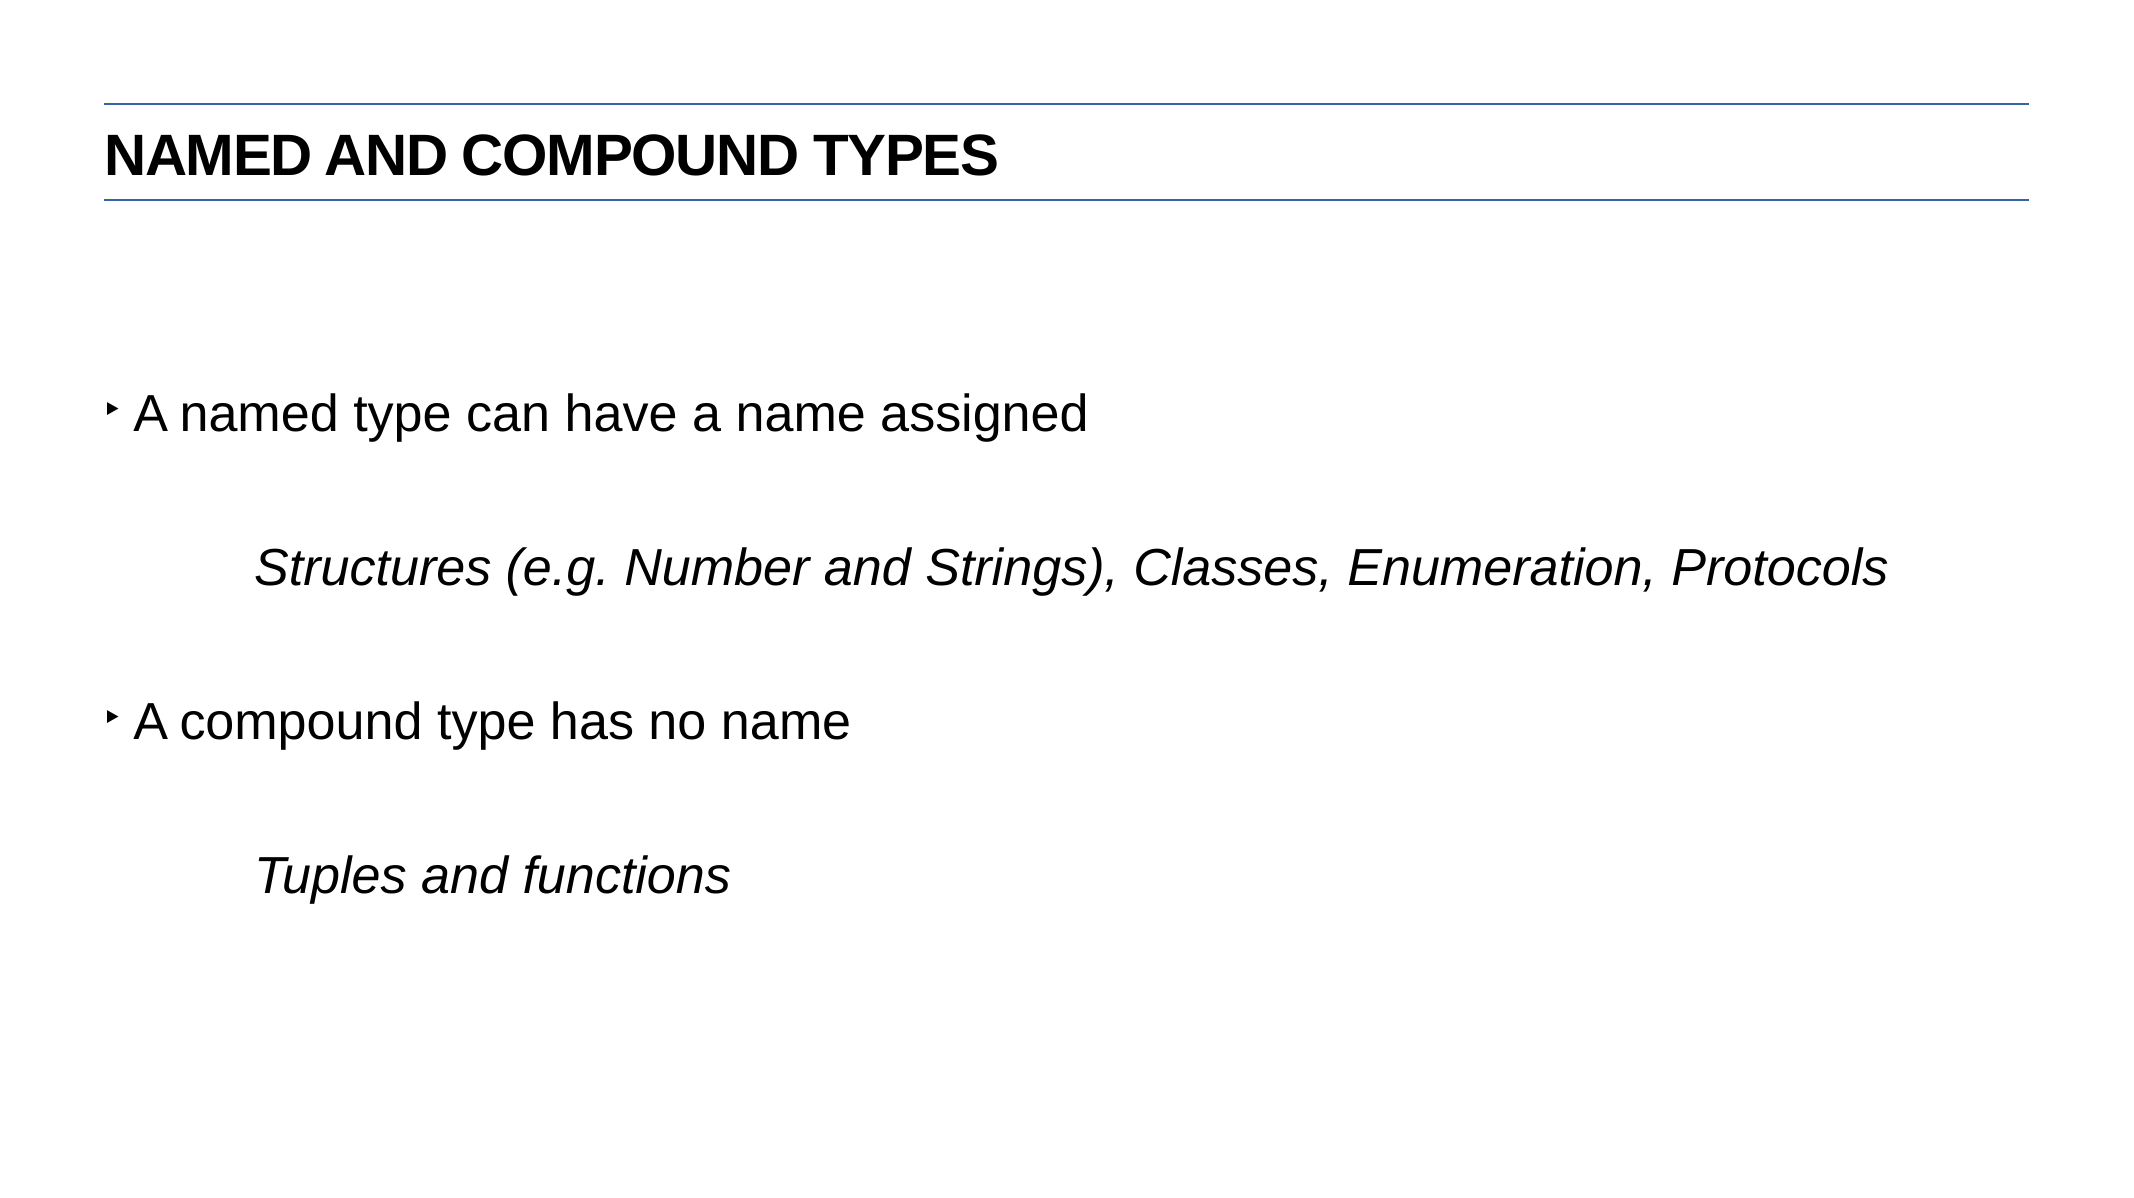

named and compound types

A named type can have a name assigned

	Structures (e.g. Number and Strings), Classes, Enumeration, Protocols

A compound type has no name

	Tuples and functions